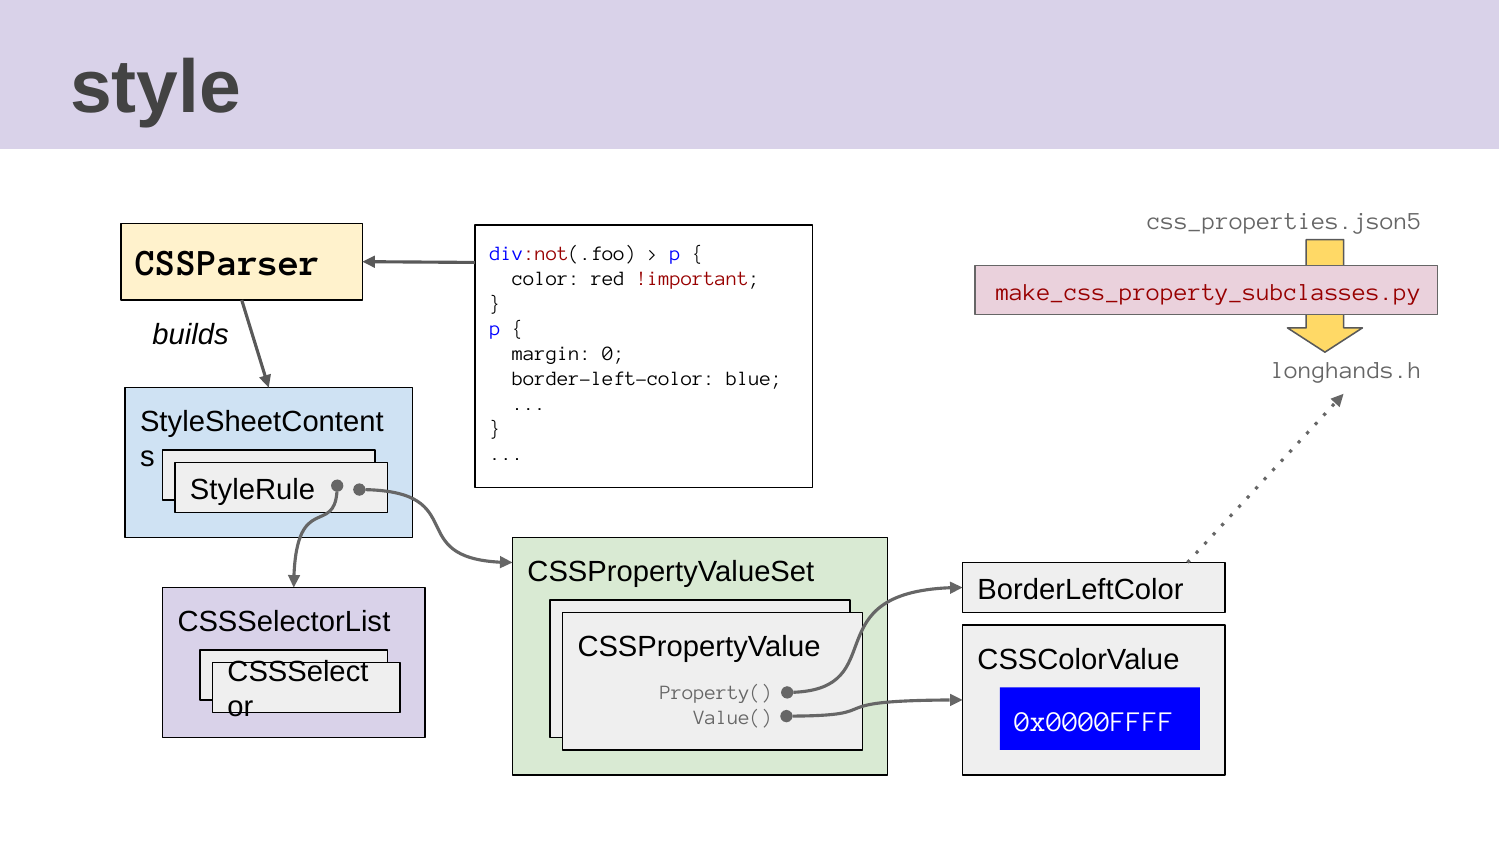

style
css_properties.json5
CSSParser
div:not(.foo) > p {
  color: red !important;
}
p {
  margin: 0;
  border-left-color: blue;
  ...
}
...

make_css_property_subclasses.py
builds
longhands.h
StyleSheetContents

StyleRule
CSSPropertyValueSet
BorderLeftColor
CSSSelectorList

CSSPropertyValue
CSSColorValue

CSSSelector
Property()
Value()

0x0000FFFF